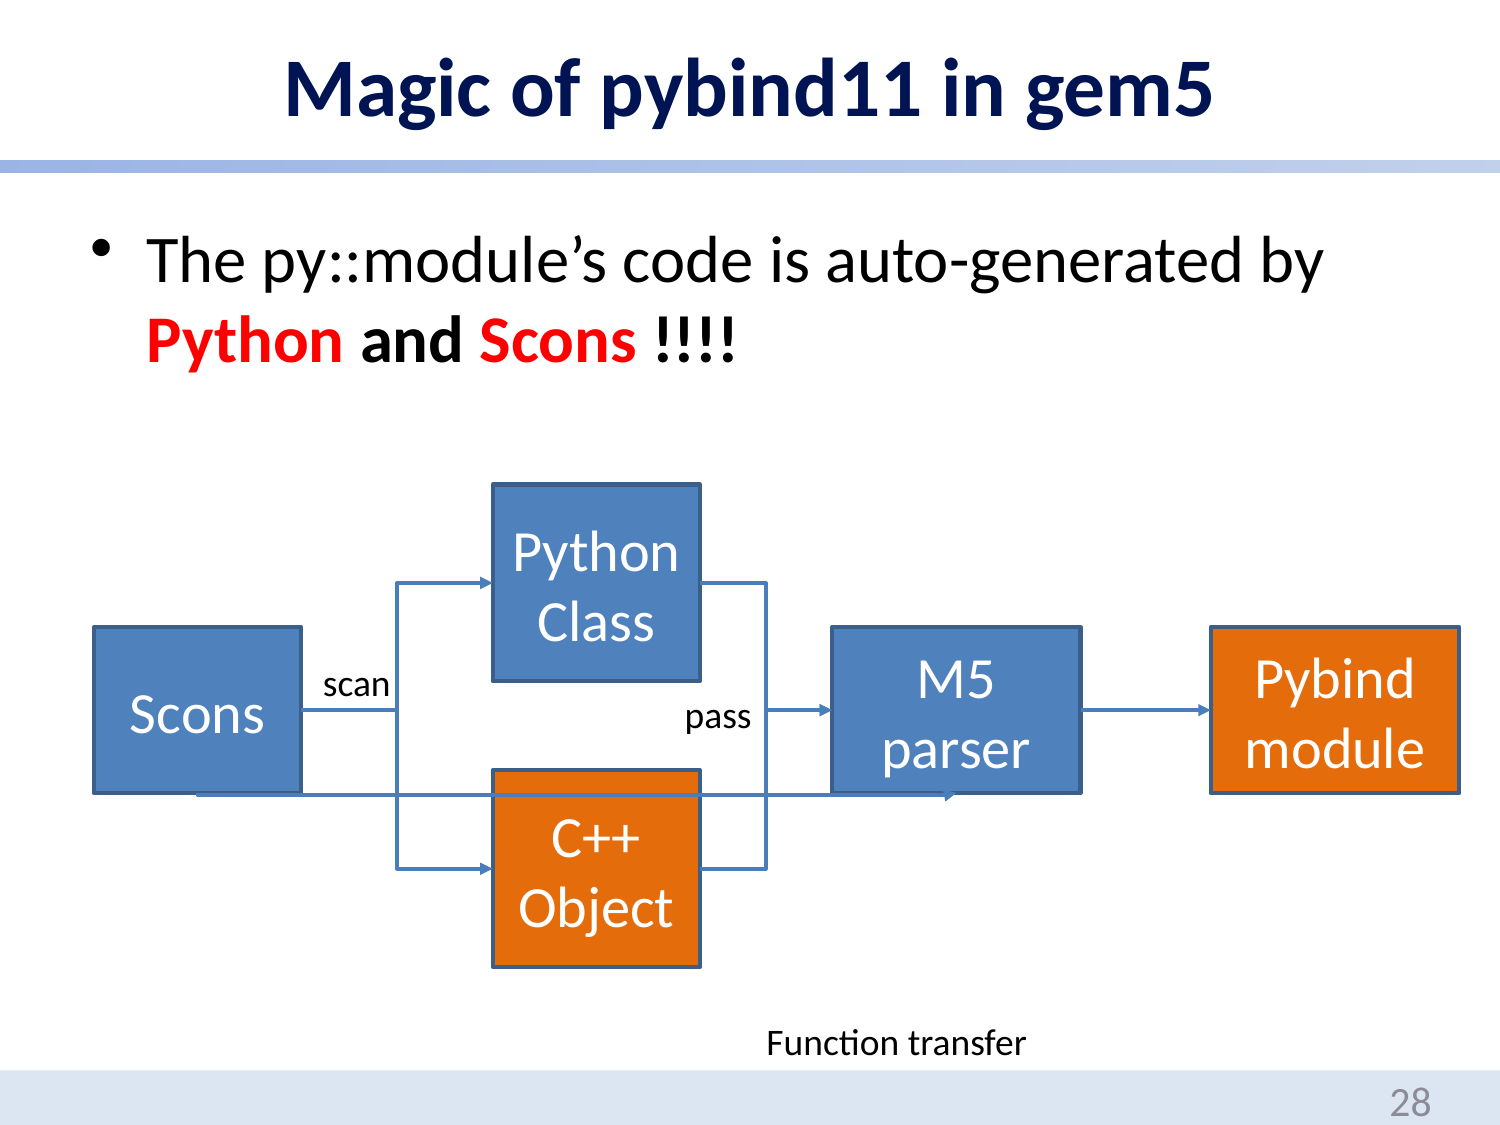

# Magic of pybind11 in gem5
The py::module’s code is auto-generated by Python and Scons !!!!
Python
Class
Pybind
module
Scons
M5 parser
scan
pass
C++
Object
Function transfer
28